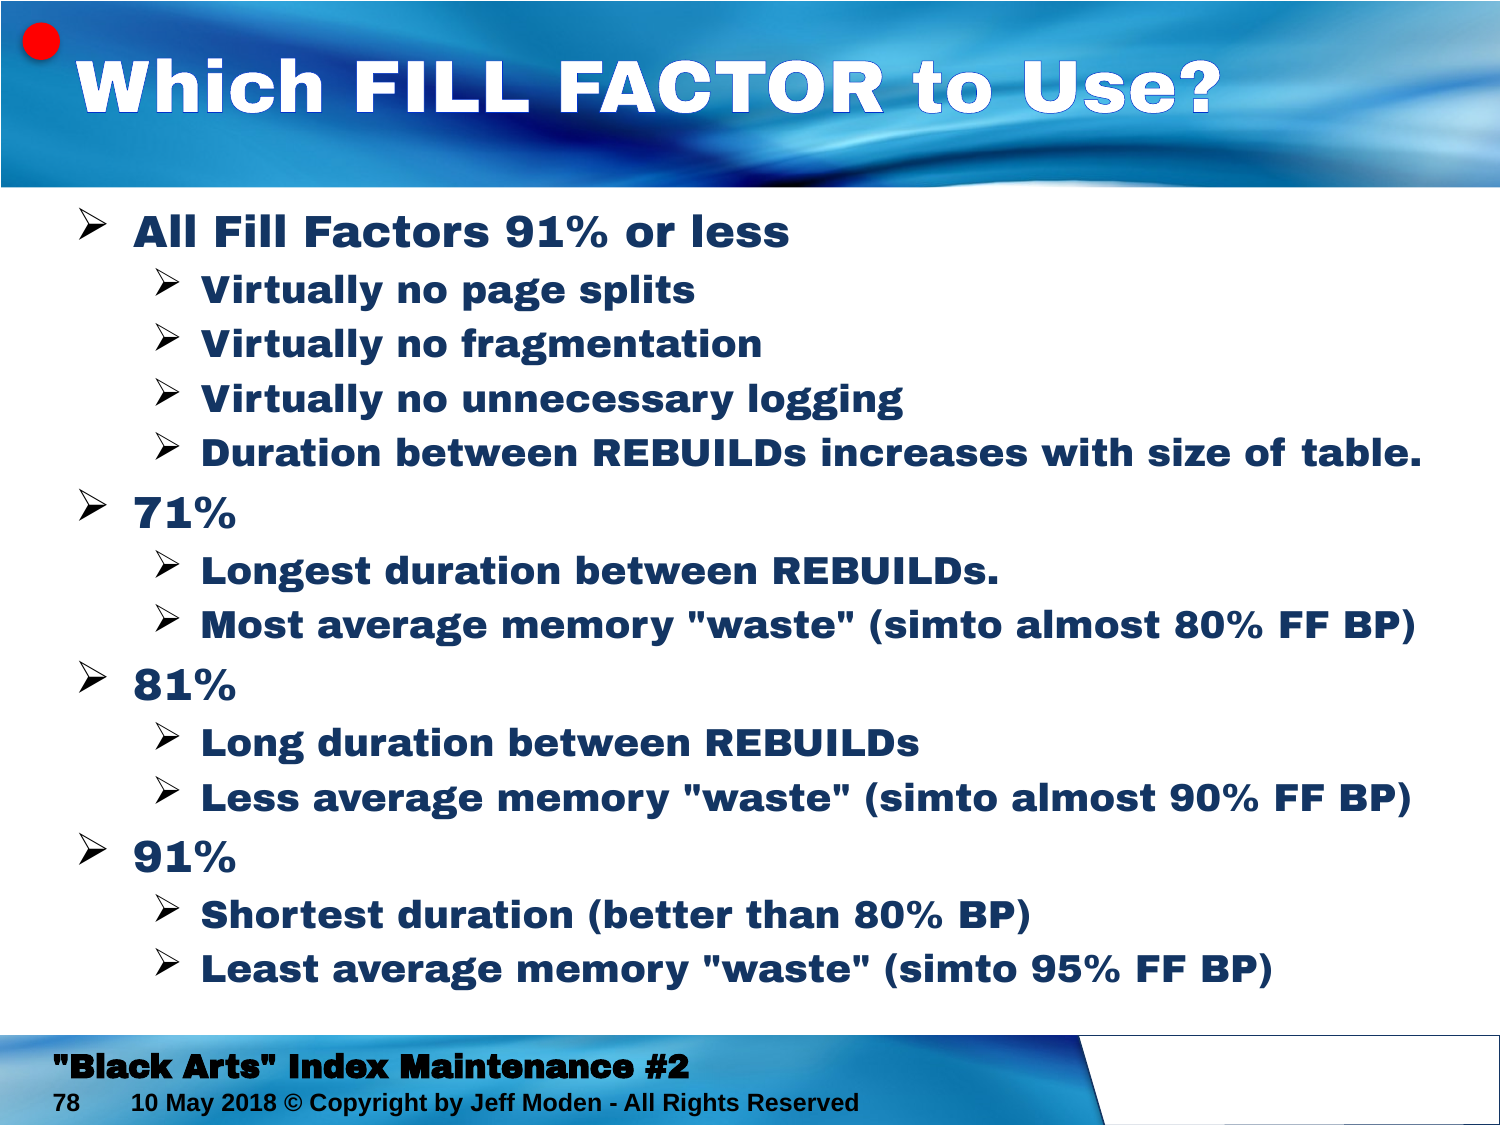

# Which FILL FACTOR to Use?

All Fill Factors 91% or less
Virtually no page splits
Virtually no fragmentation
Virtually no unnecessary logging
Duration between REBUILDs increases with size of table.
71%
Longest duration between REBUILDs.
Most average memory "waste" (simto almost 80% FF BP)
81%
Long duration between REBUILDs
Less average memory "waste" (simto almost 90% FF BP)
91%
Shortest duration (better than 80% BP)
Least average memory "waste" (simto 95% FF BP)
"Black Arts" Index Maintenance #2
78
10 May 2018 © Copyright by Jeff Moden - All Rights Reserved